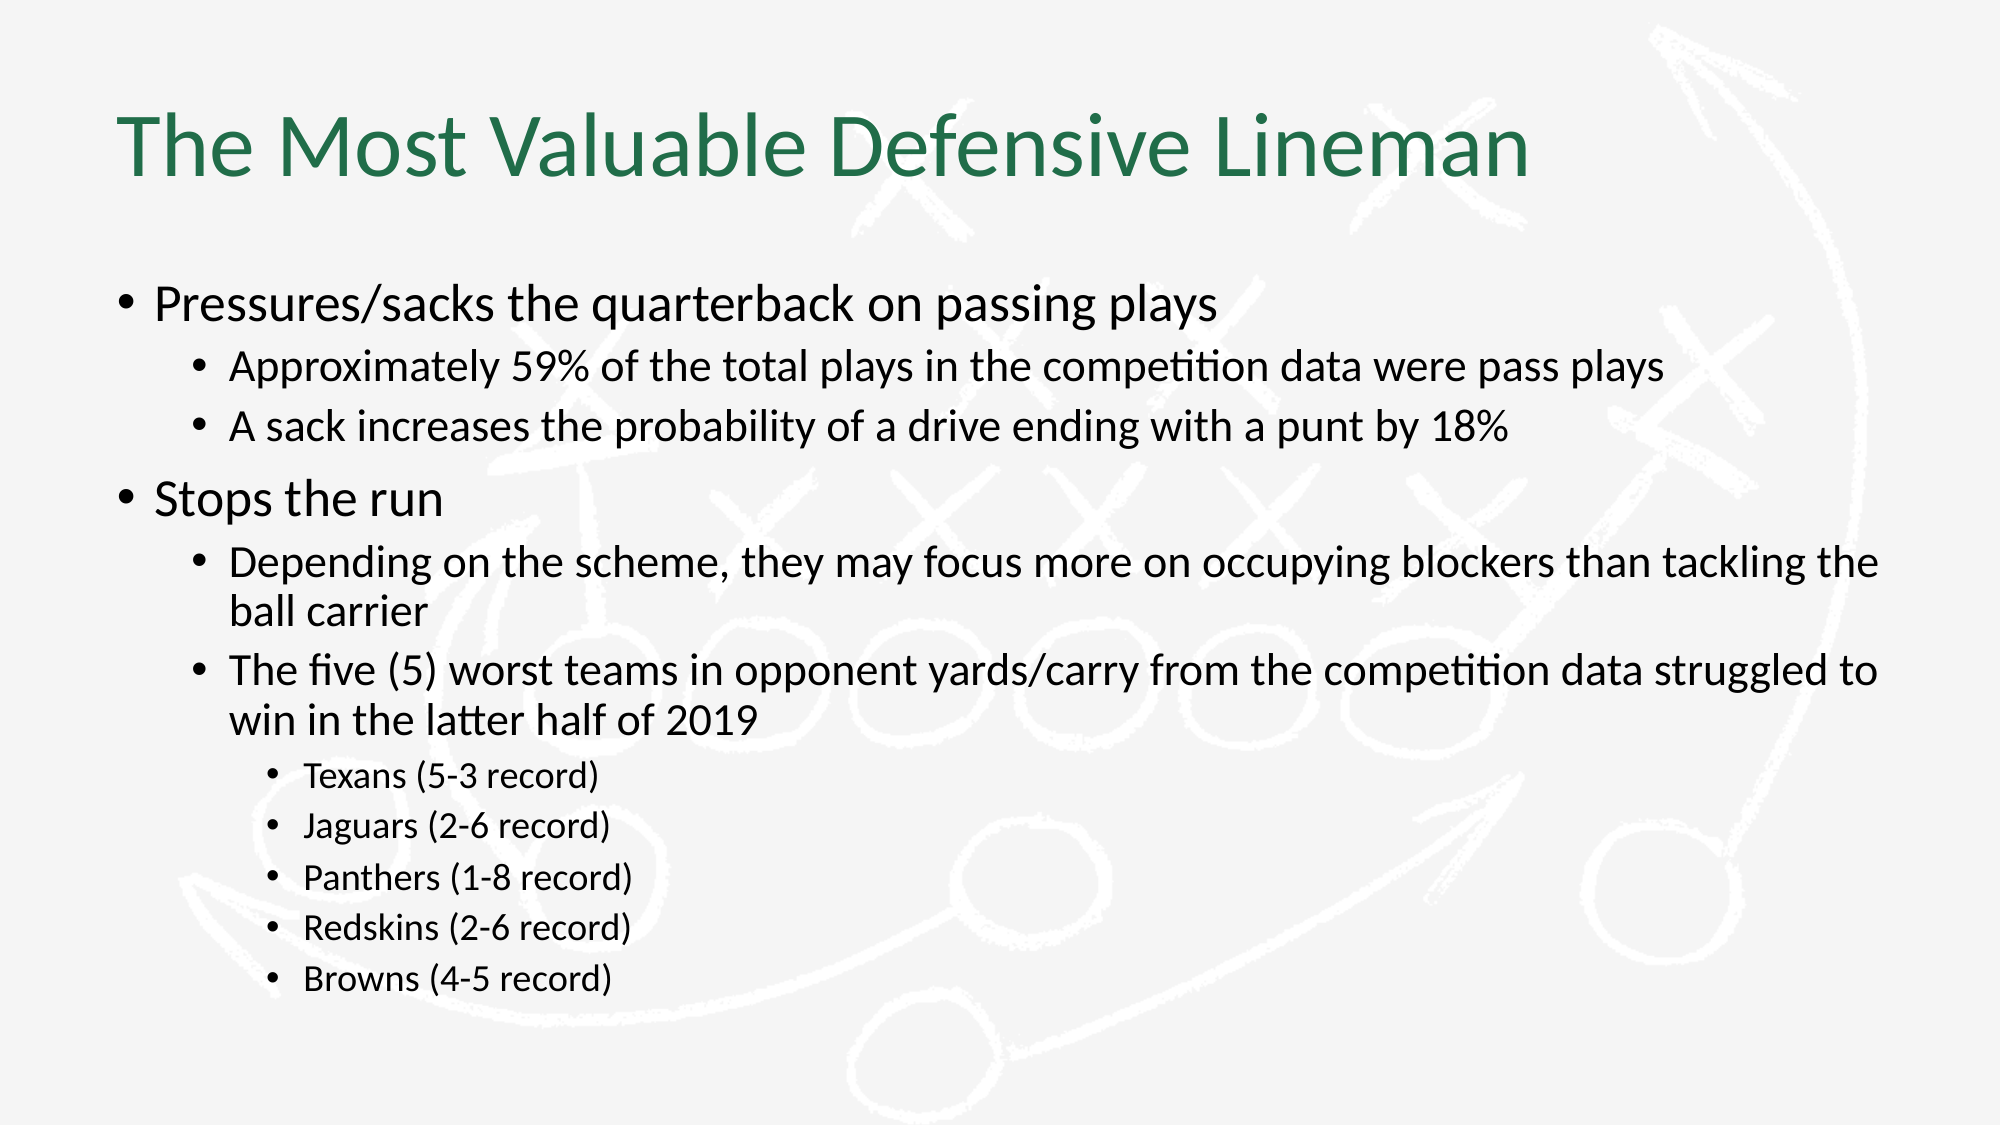

# The Most Valuable Defensive Lineman
Pressures/sacks the quarterback on passing plays
Approximately 59% of the total plays in the competition data were pass plays
A sack increases the probability of a drive ending with a punt by 18%
Stops the run
Depending on the scheme, they may focus more on occupying blockers than tackling the ball carrier
The five (5) worst teams in opponent yards/carry from the competition data struggled to win in the latter half of 2019
Texans (5-3 record)
Jaguars (2-6 record)
Panthers (1-8 record)
Redskins (2-6 record)
Browns (4-5 record)